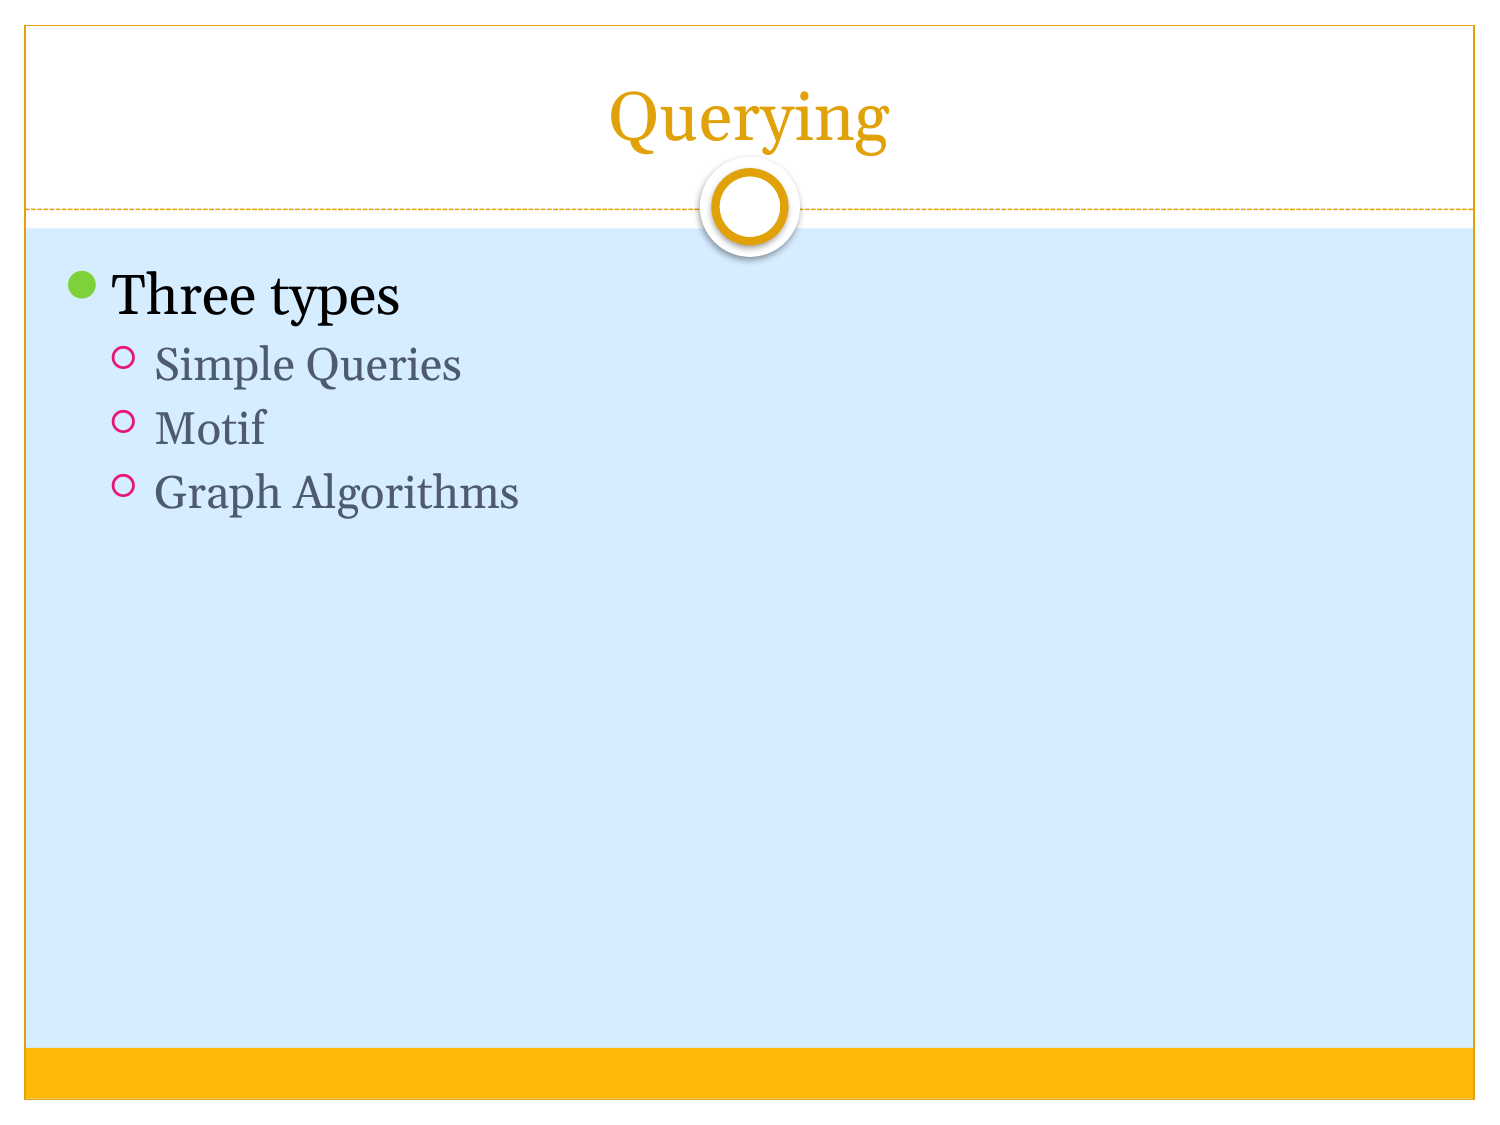

# Querying
Three types
Simple Queries
Motif
Graph Algorithms